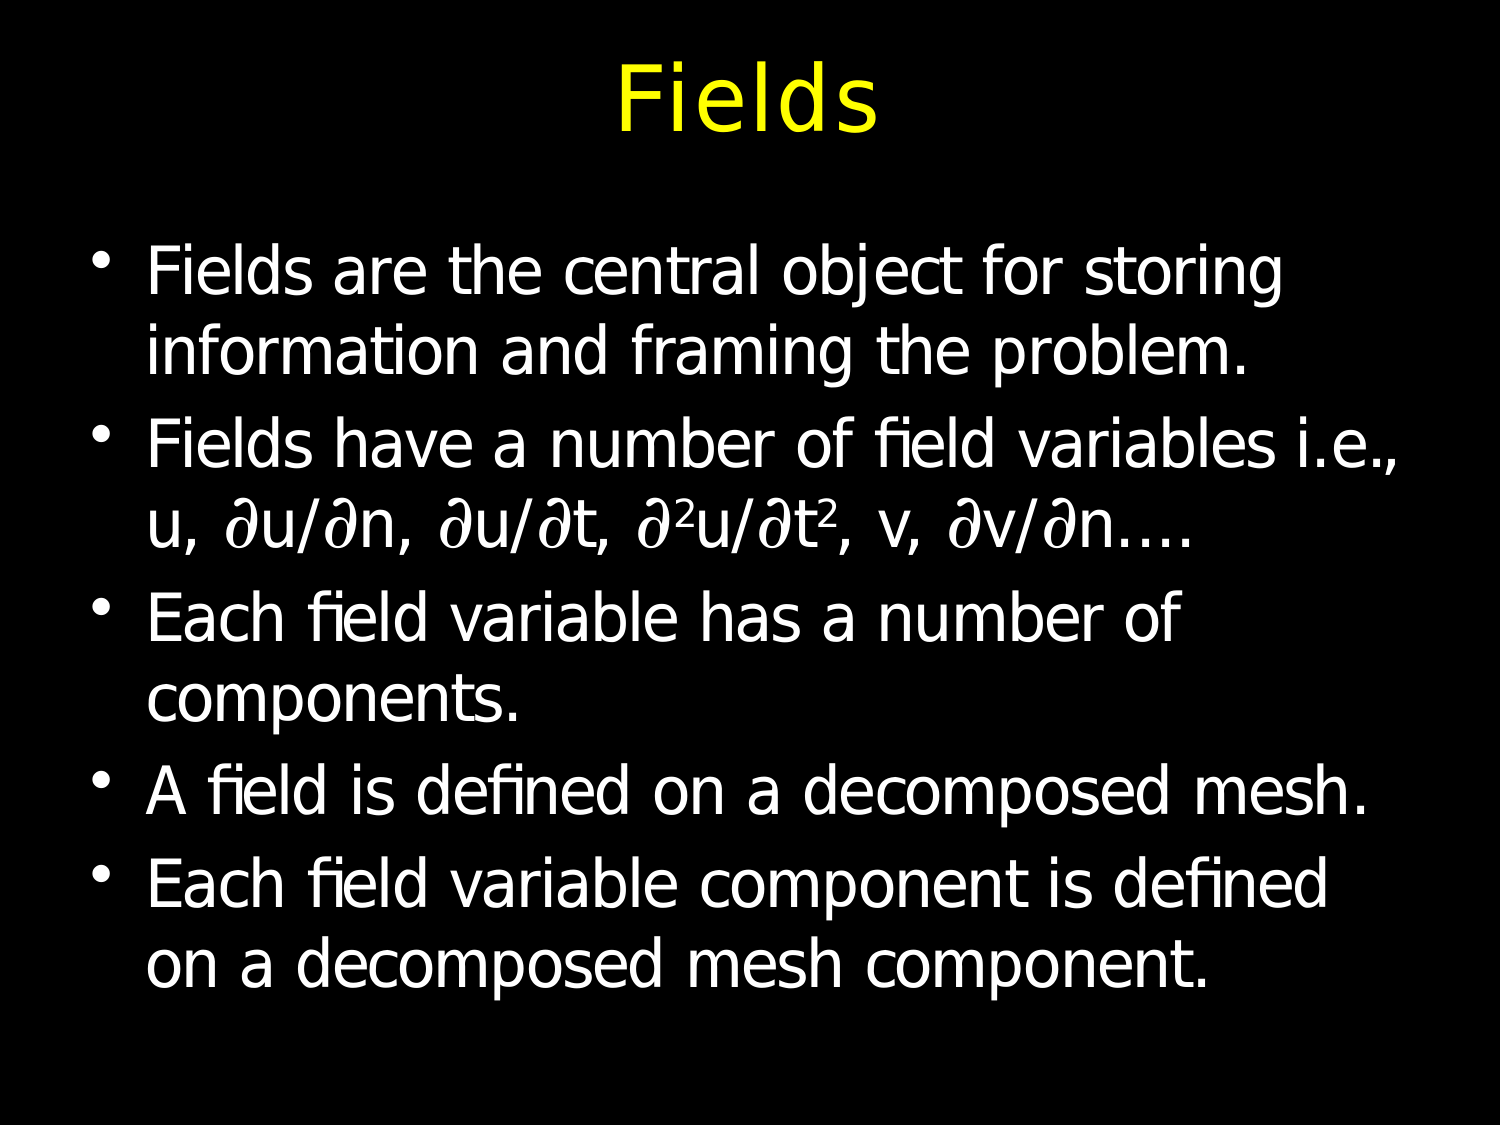

# Fields
Fields are the central object for storing information and framing the problem.
Fields have a number of field variables i.e., u, ∂u/∂n, ∂u/∂t, ∂2u/∂t2, v, ∂v/∂n....
Each field variable has a number of components.
A field is defined on a decomposed mesh.
Each field variable component is defined on a decomposed mesh component.